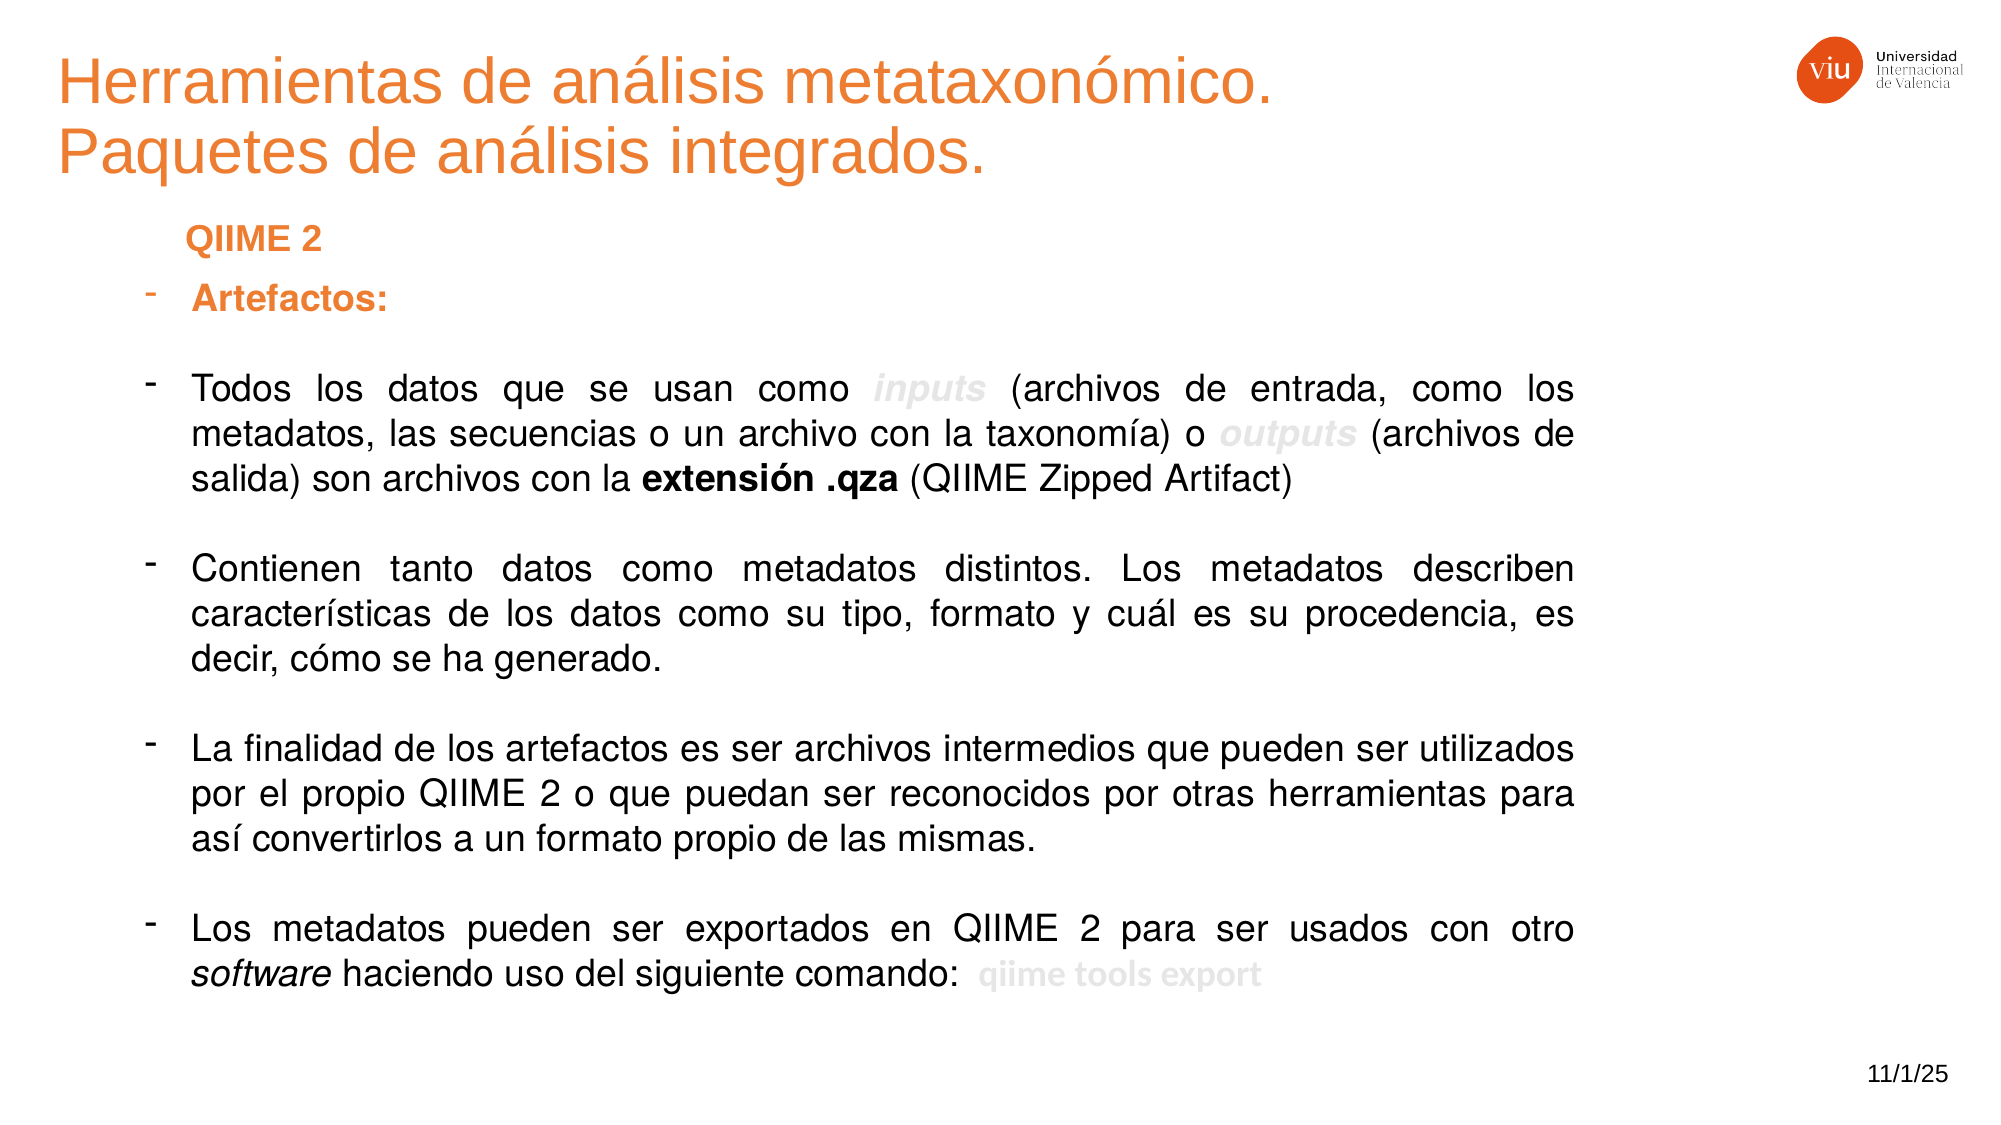

Herramientas de análisis metataxonómico. Paquetes de análisis integrados.
QIIME 2

Artefactos:

Todos los datos que se usan como inputs (archivos de entrada, como los metadatos, las secuencias o un archivo con la taxonomía) o outputs (archivos de salida) son archivos con la extensión .qza (QIIME Zipped Artifact)

Contienen tanto datos como metadatos distintos. Los metadatos describen características de los datos como su tipo, formato y cuál es su procedencia, es decir, cómo se ha generado.

La finalidad de los artefactos es ser archivos intermedios que pueden ser utilizados por el propio QIIME 2 o que puedan ser reconocidos por otras herramientas para así convertirlos a un formato propio de las mismas.

Los metadatos pueden ser exportados en QIIME 2 para ser usados con otro software haciendo uso del siguiente comando:  qiime tools export